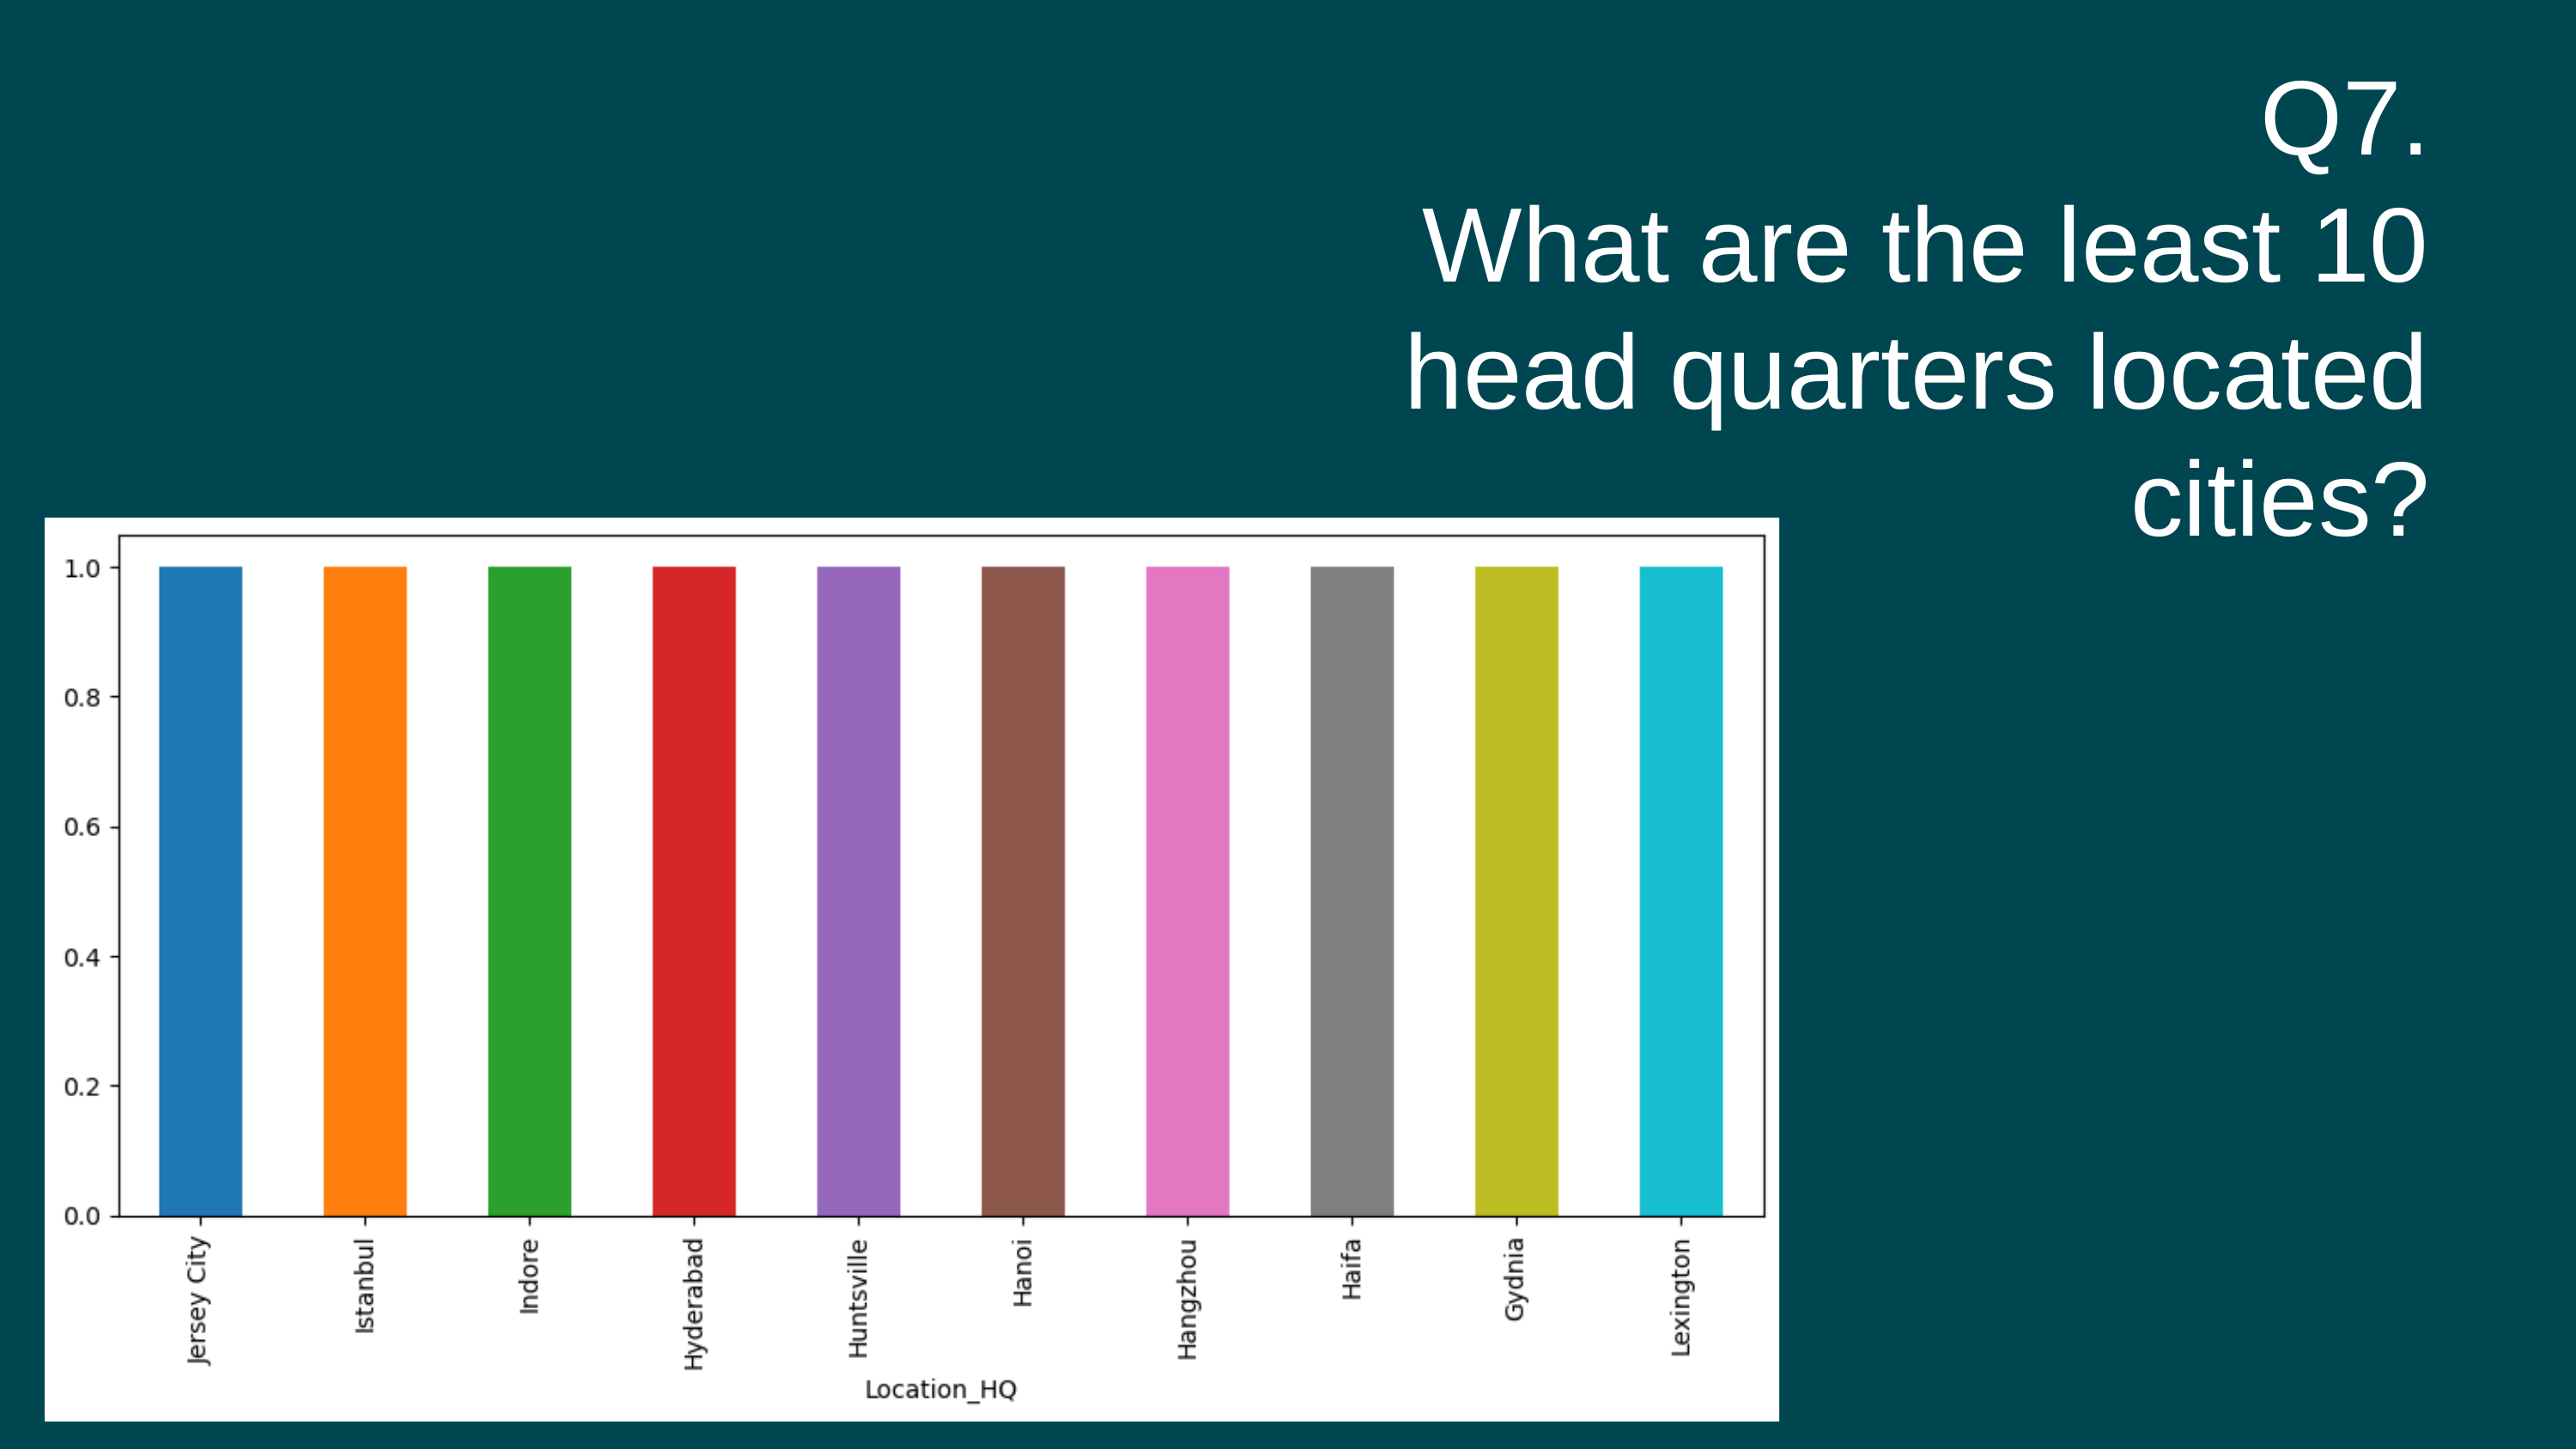

Q7.
  What are the least 10 head quarters located cities?